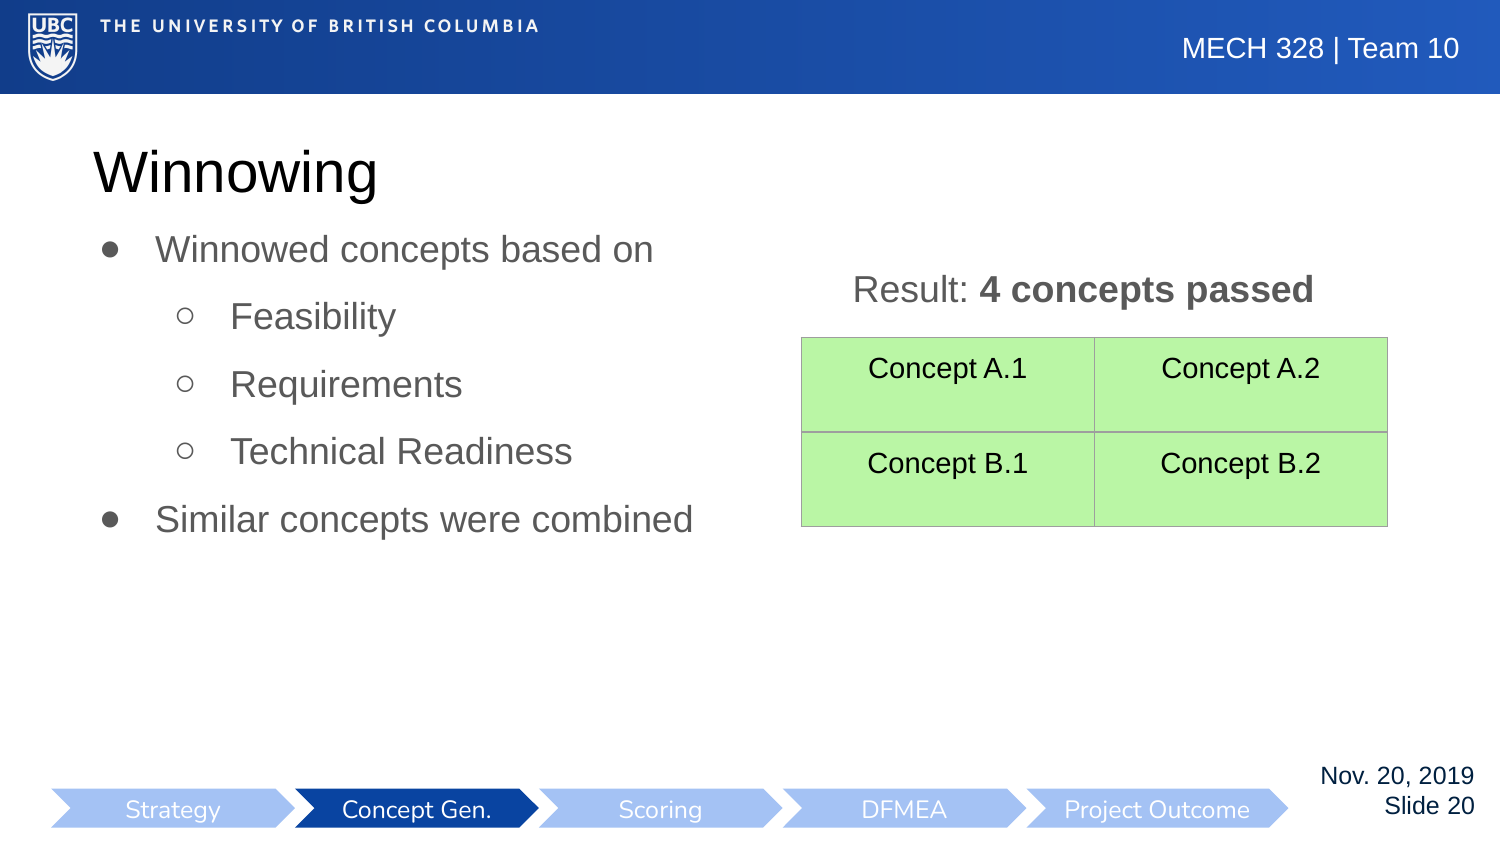

Winnowing
Winnowed concepts based on
Feasibility
Requirements
Technical Readiness
Similar concepts were combined

Result: 4 concepts passed

| Concept A.1 | Concept A.2 |
| --- | --- |
| Concept B.1 | Concept B.2 |
Strategy
Concept Gen.
Scoring
DFMEA
Project Outcome